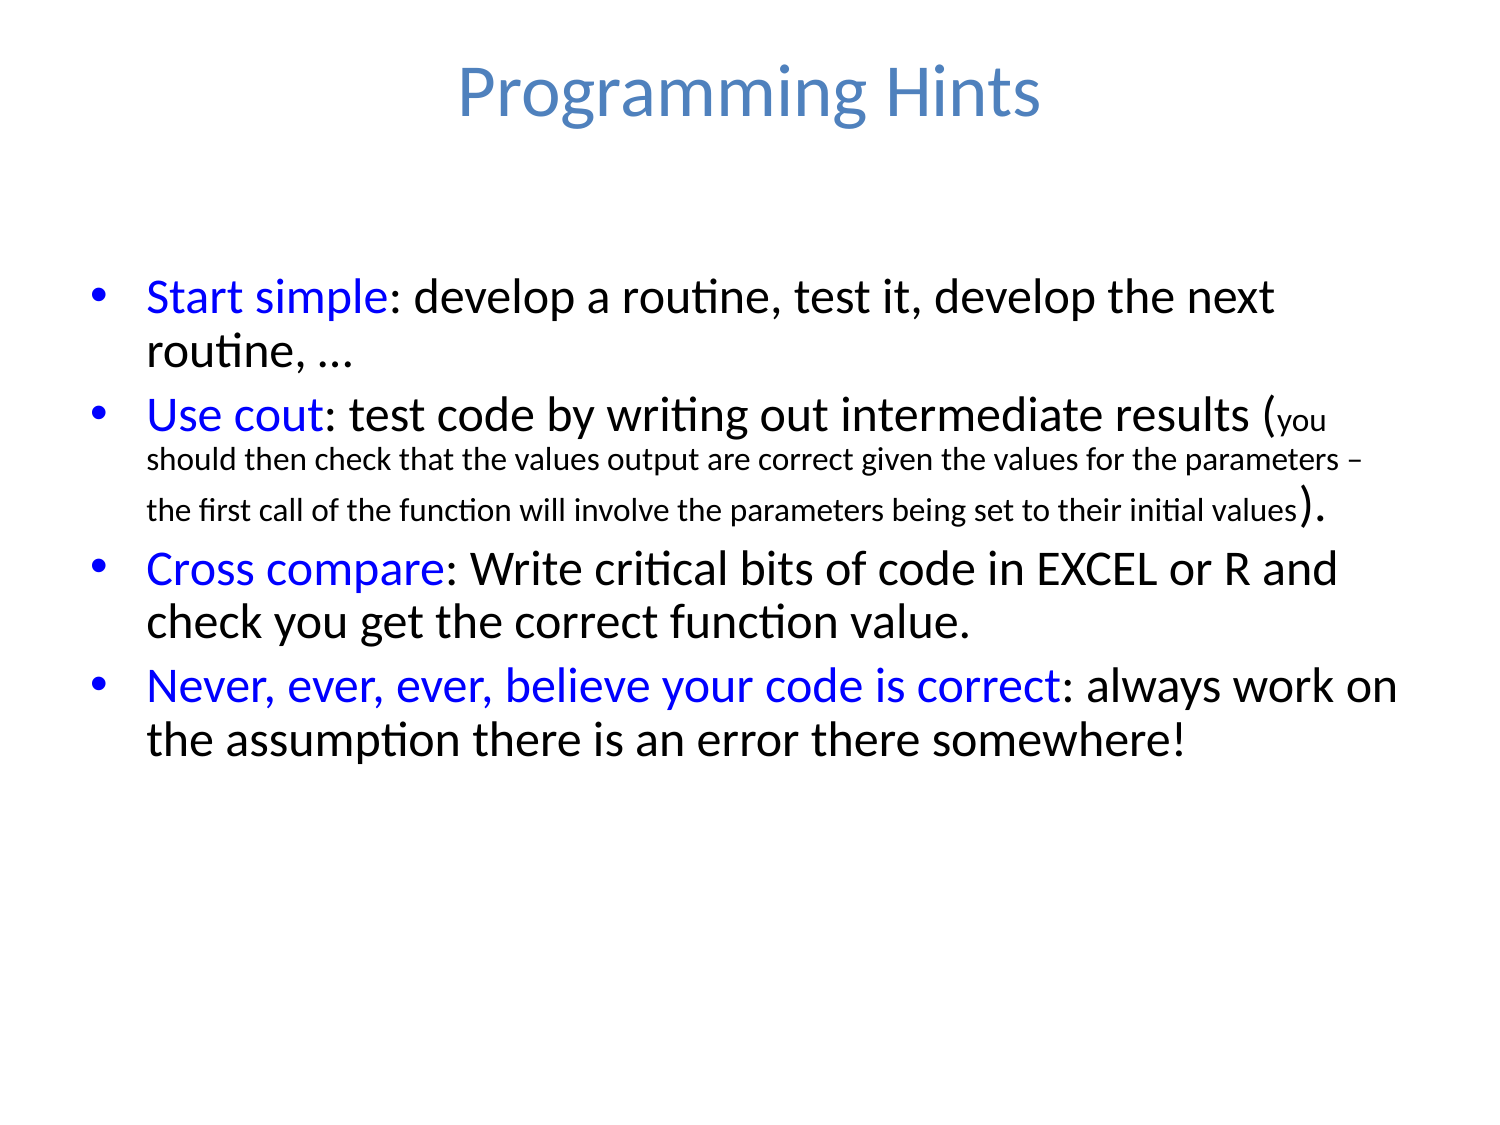

# Programming Hints
Start simple: develop a routine, test it, develop the next routine, …
Use cout: test code by writing out intermediate results (you should then check that the values output are correct given the values for the parameters – the first call of the function will involve the parameters being set to their initial values).
Cross compare: Write critical bits of code in EXCEL or R and check you get the correct function value.
Never, ever, ever, believe your code is correct: always work on the assumption there is an error there somewhere!